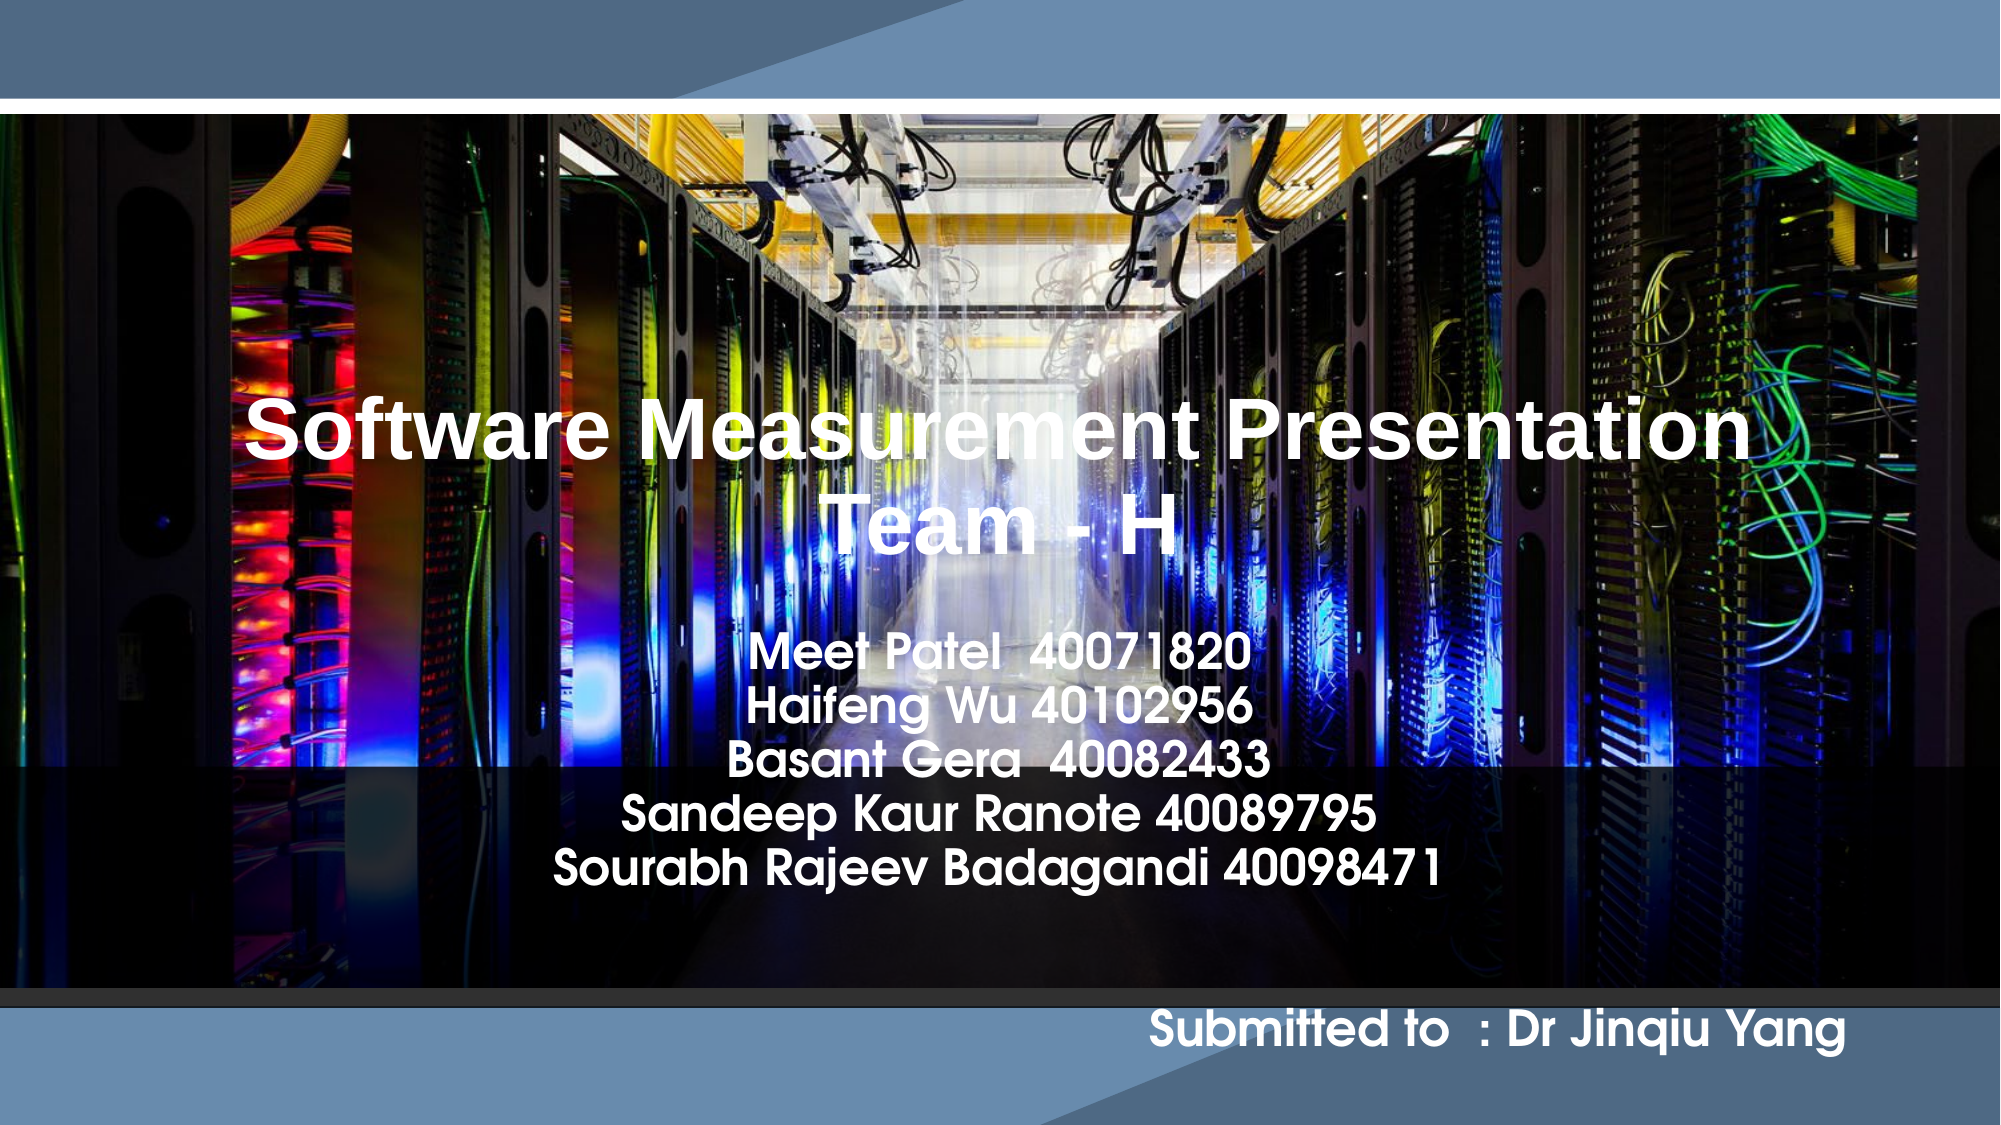

# Software Measurement Presentation Team - H Meet Patel  40071820 Haifeng Wu 40102956 Basant Gera  40082433 Sandeep Kaur Ranote 40089795 Sourabh Rajeev Badagandi 40098471 Submitted to  : Dr Jinqiu Yang